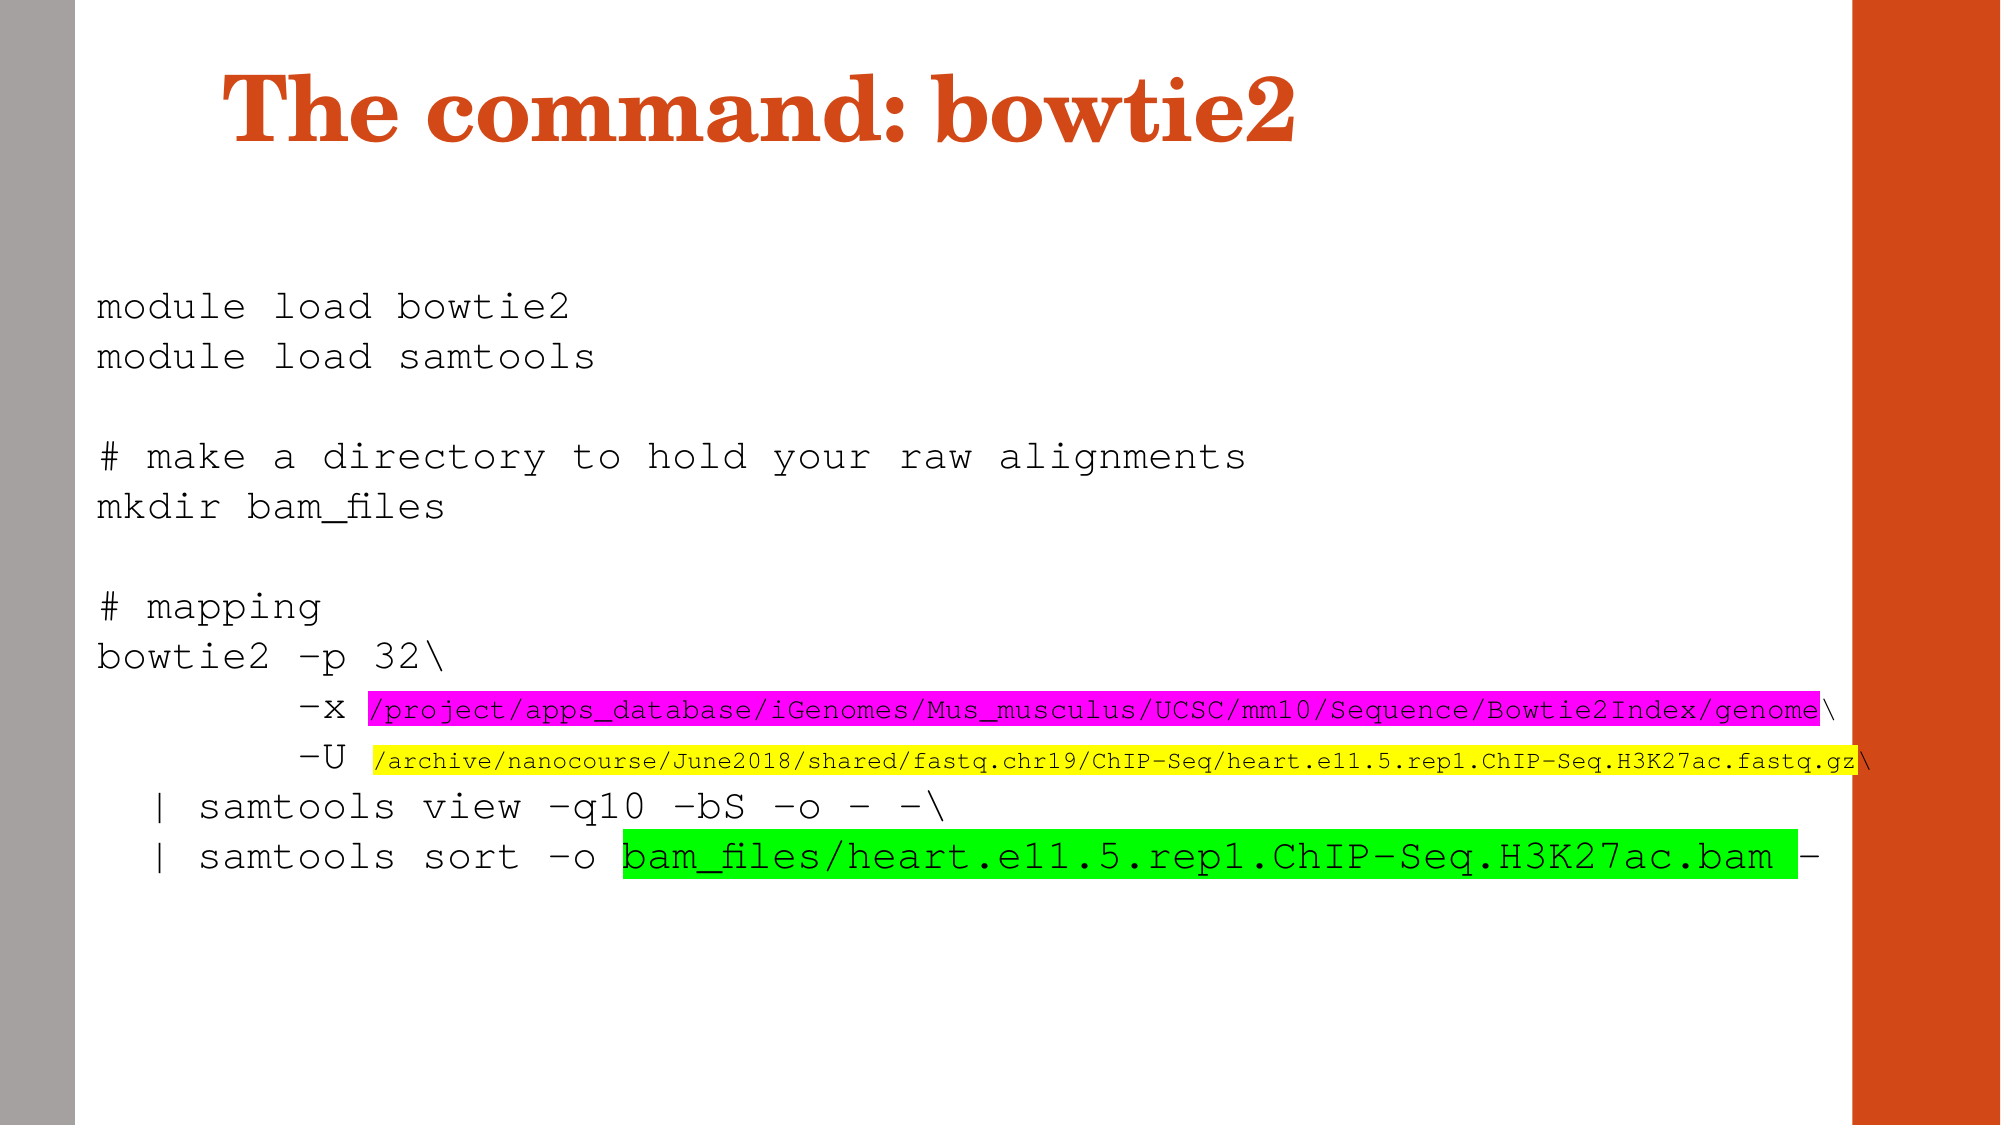

# The command: bowtie2
module load bowtie2
module load samtools

# make a directory to hold your raw alignments
mkdir bam_files

# mapping
bowtie2 -p 32\
        -x /project/apps_database/iGenomes/Mus_musculus/UCSC/mm10/Sequence/Bowtie2Index/genome\
        -U /archive/nanocourse/June2018/shared/fastq.chr19/ChIP-Seq/heart.e11.5.rep1.ChIP-Seq.H3K27ac.fastq.gz\
  | samtools view -q10 -bS -o - -\
  | samtools sort -o bam_files/heart.e11.5.rep1.ChIP-Seq.H3K27ac.bam -